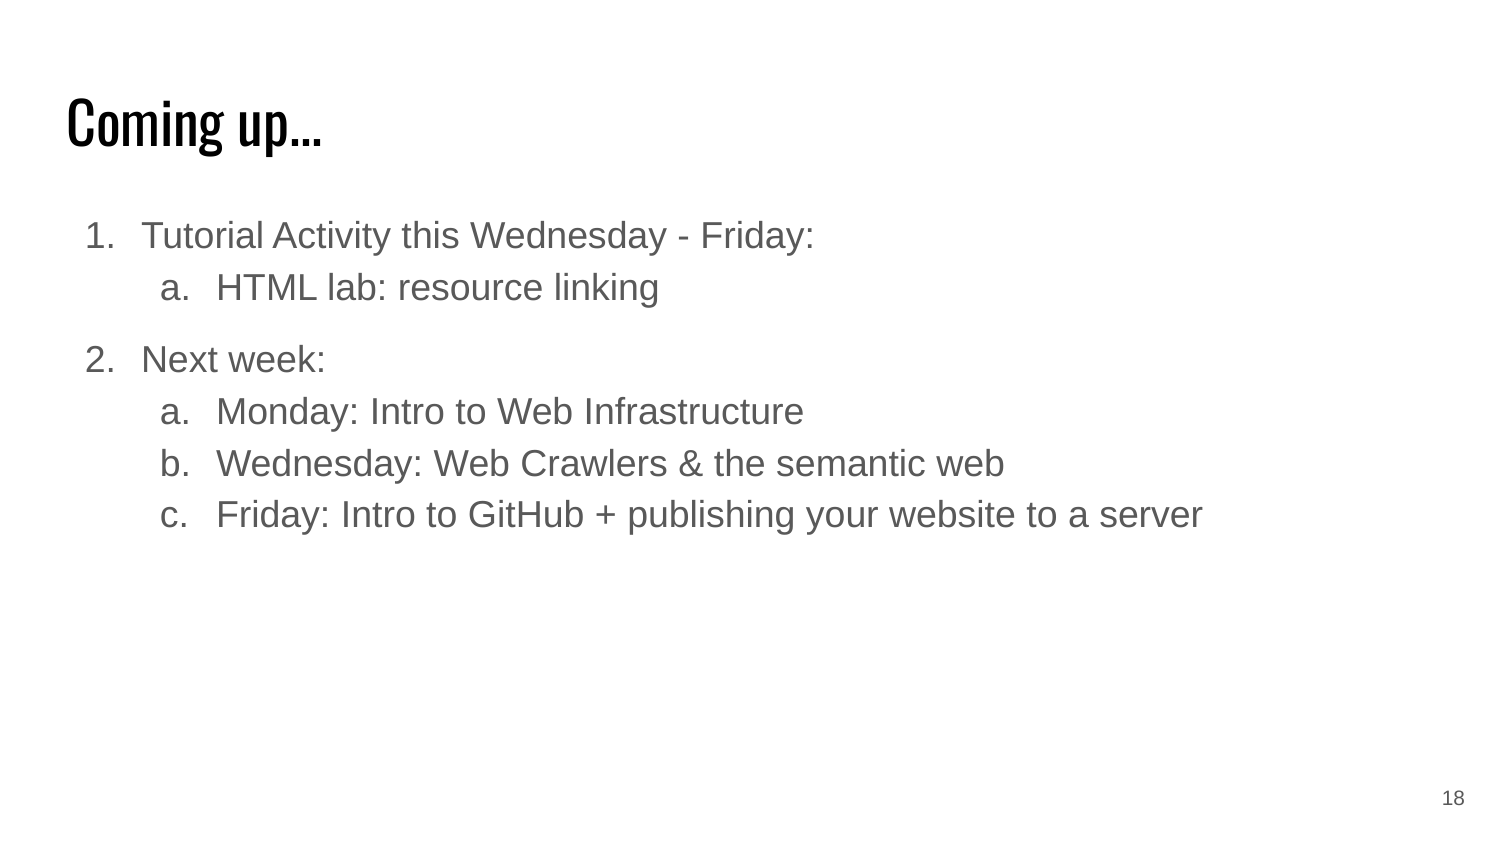

# Coming up...
Tutorial Activity this Wednesday - Friday:
HTML lab: resource linking
Next week:
Monday: Intro to Web Infrastructure
Wednesday: Web Crawlers & the semantic web
Friday: Intro to GitHub + publishing your website to a server
18